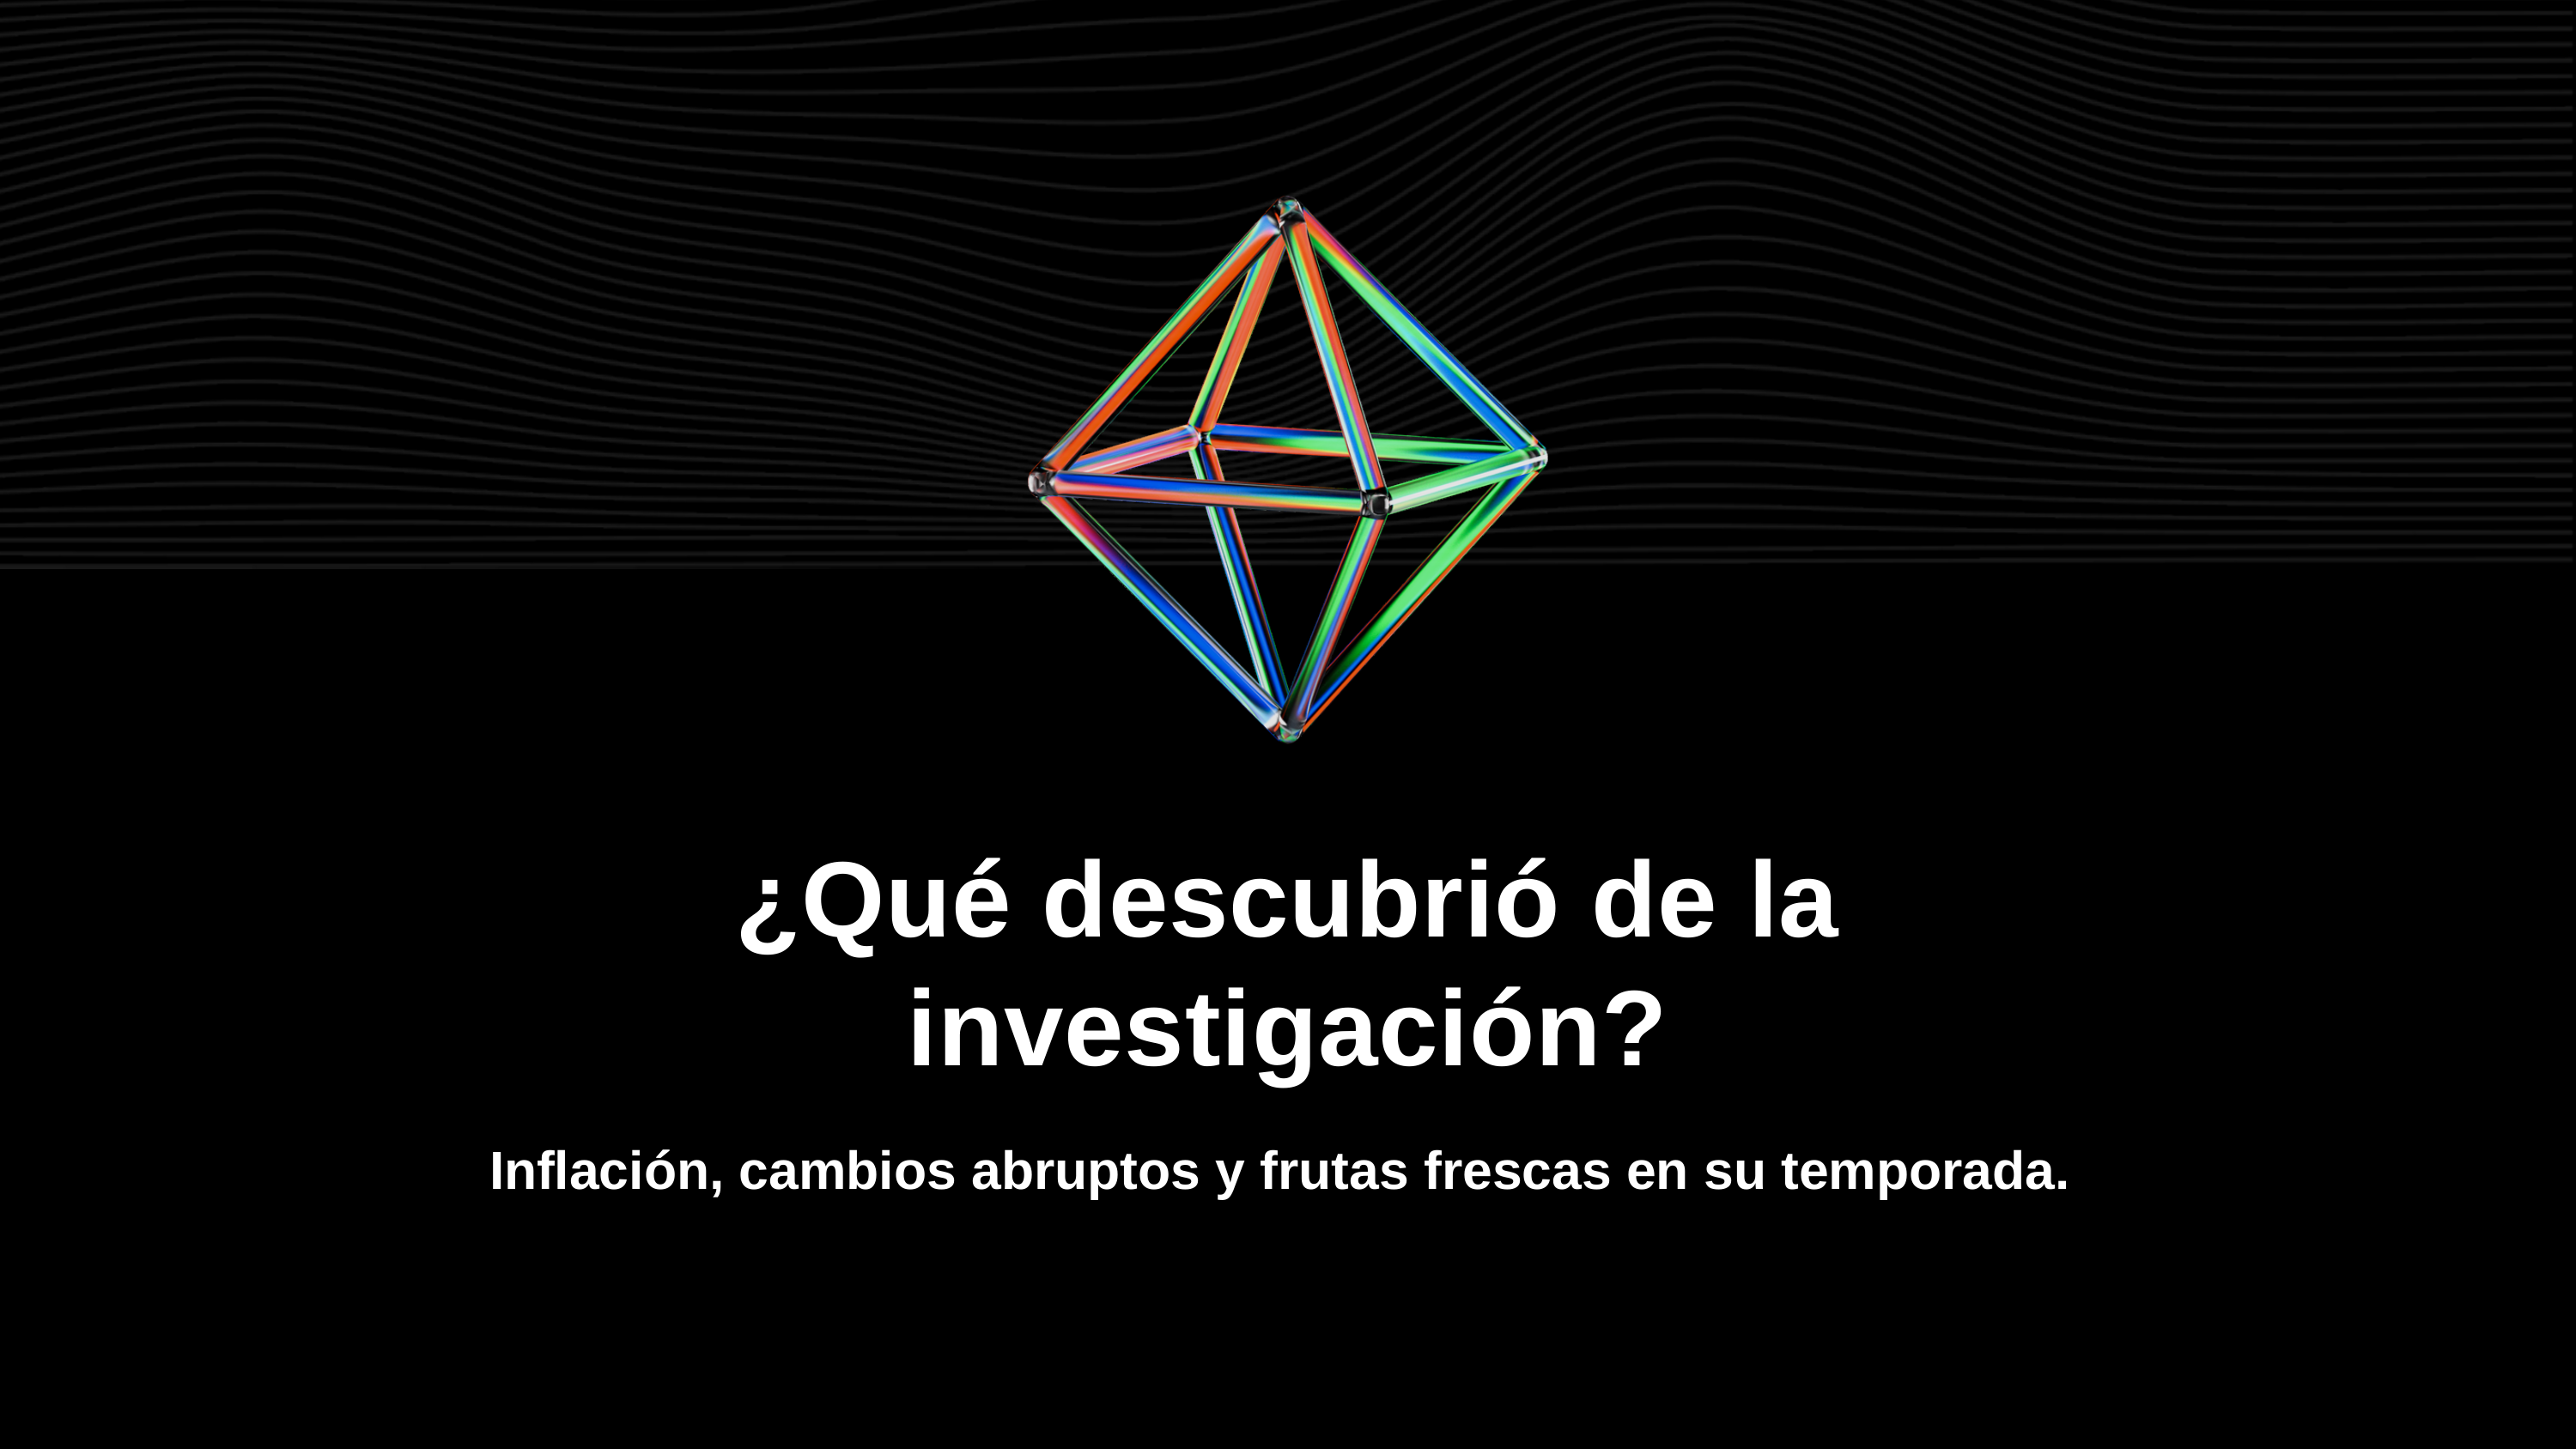

¿Qué descubrió de la investigación?
Inflación, cambios abruptos y frutas frescas en su temporada.